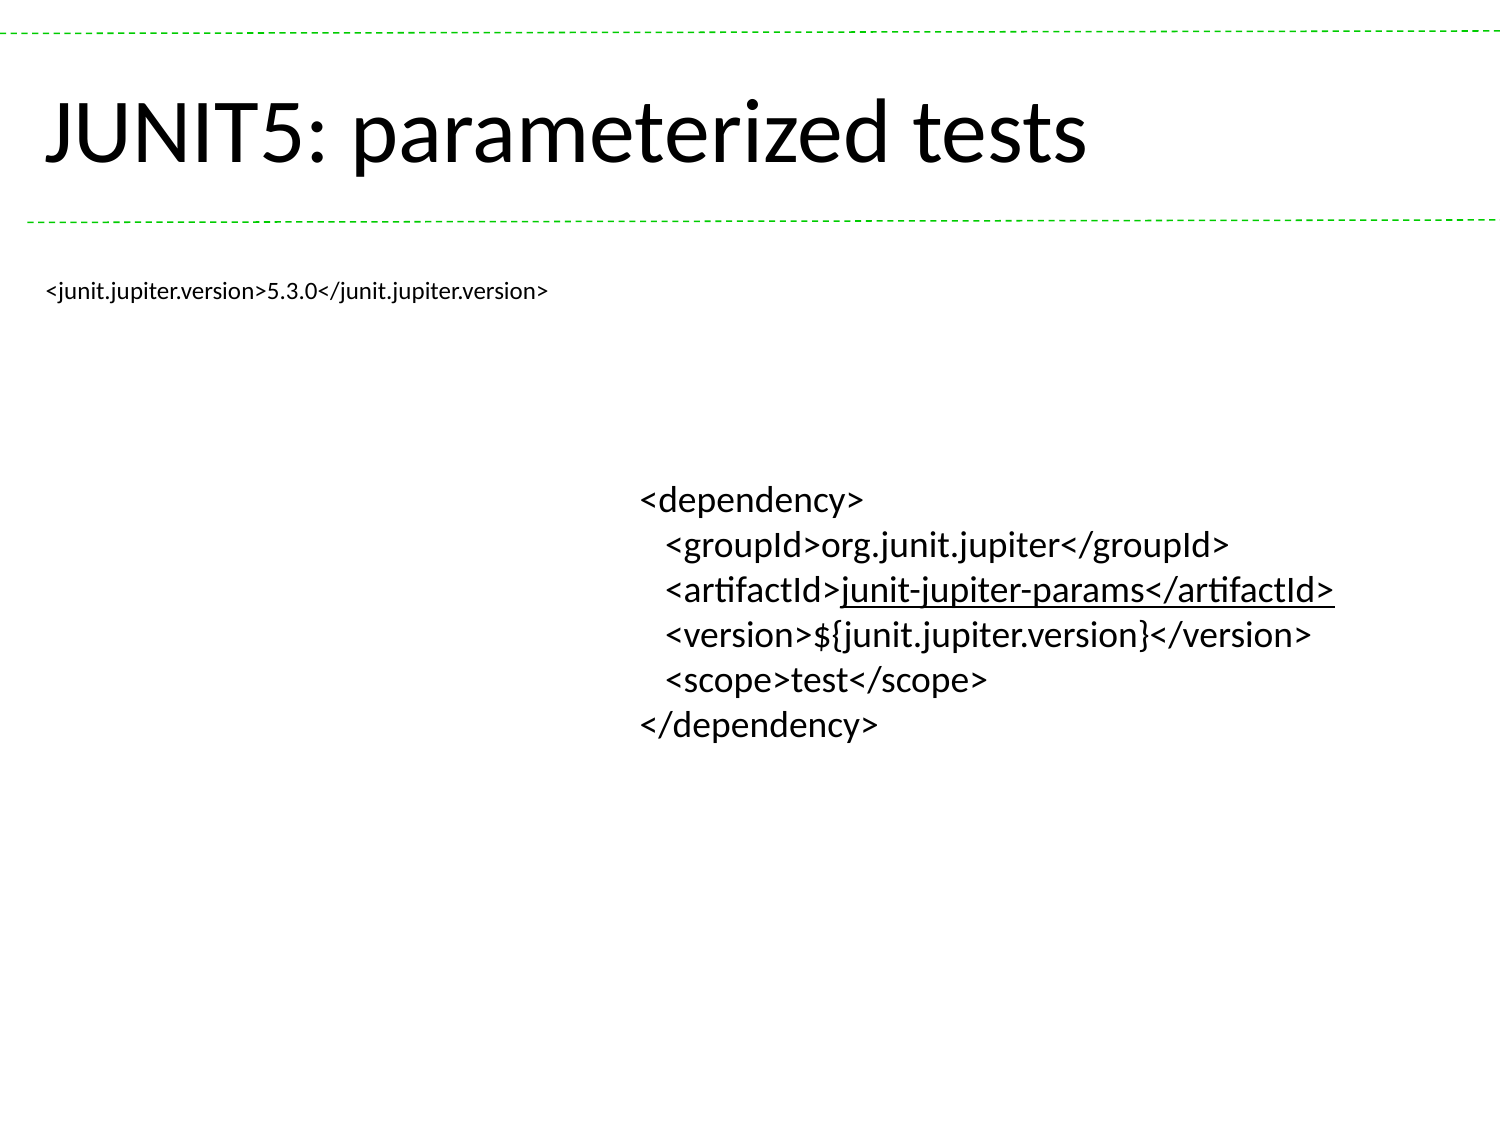

# JUNIT5: parameterized tests
<junit.jupiter.version>5.3.0</junit.jupiter.version>
<dependency>
   <groupId>org.junit.jupiter</groupId>
   <artifactId>junit-jupiter-params</artifactId>
   <version>${junit.jupiter.version}</version>
   <scope>test</scope>
</dependency>